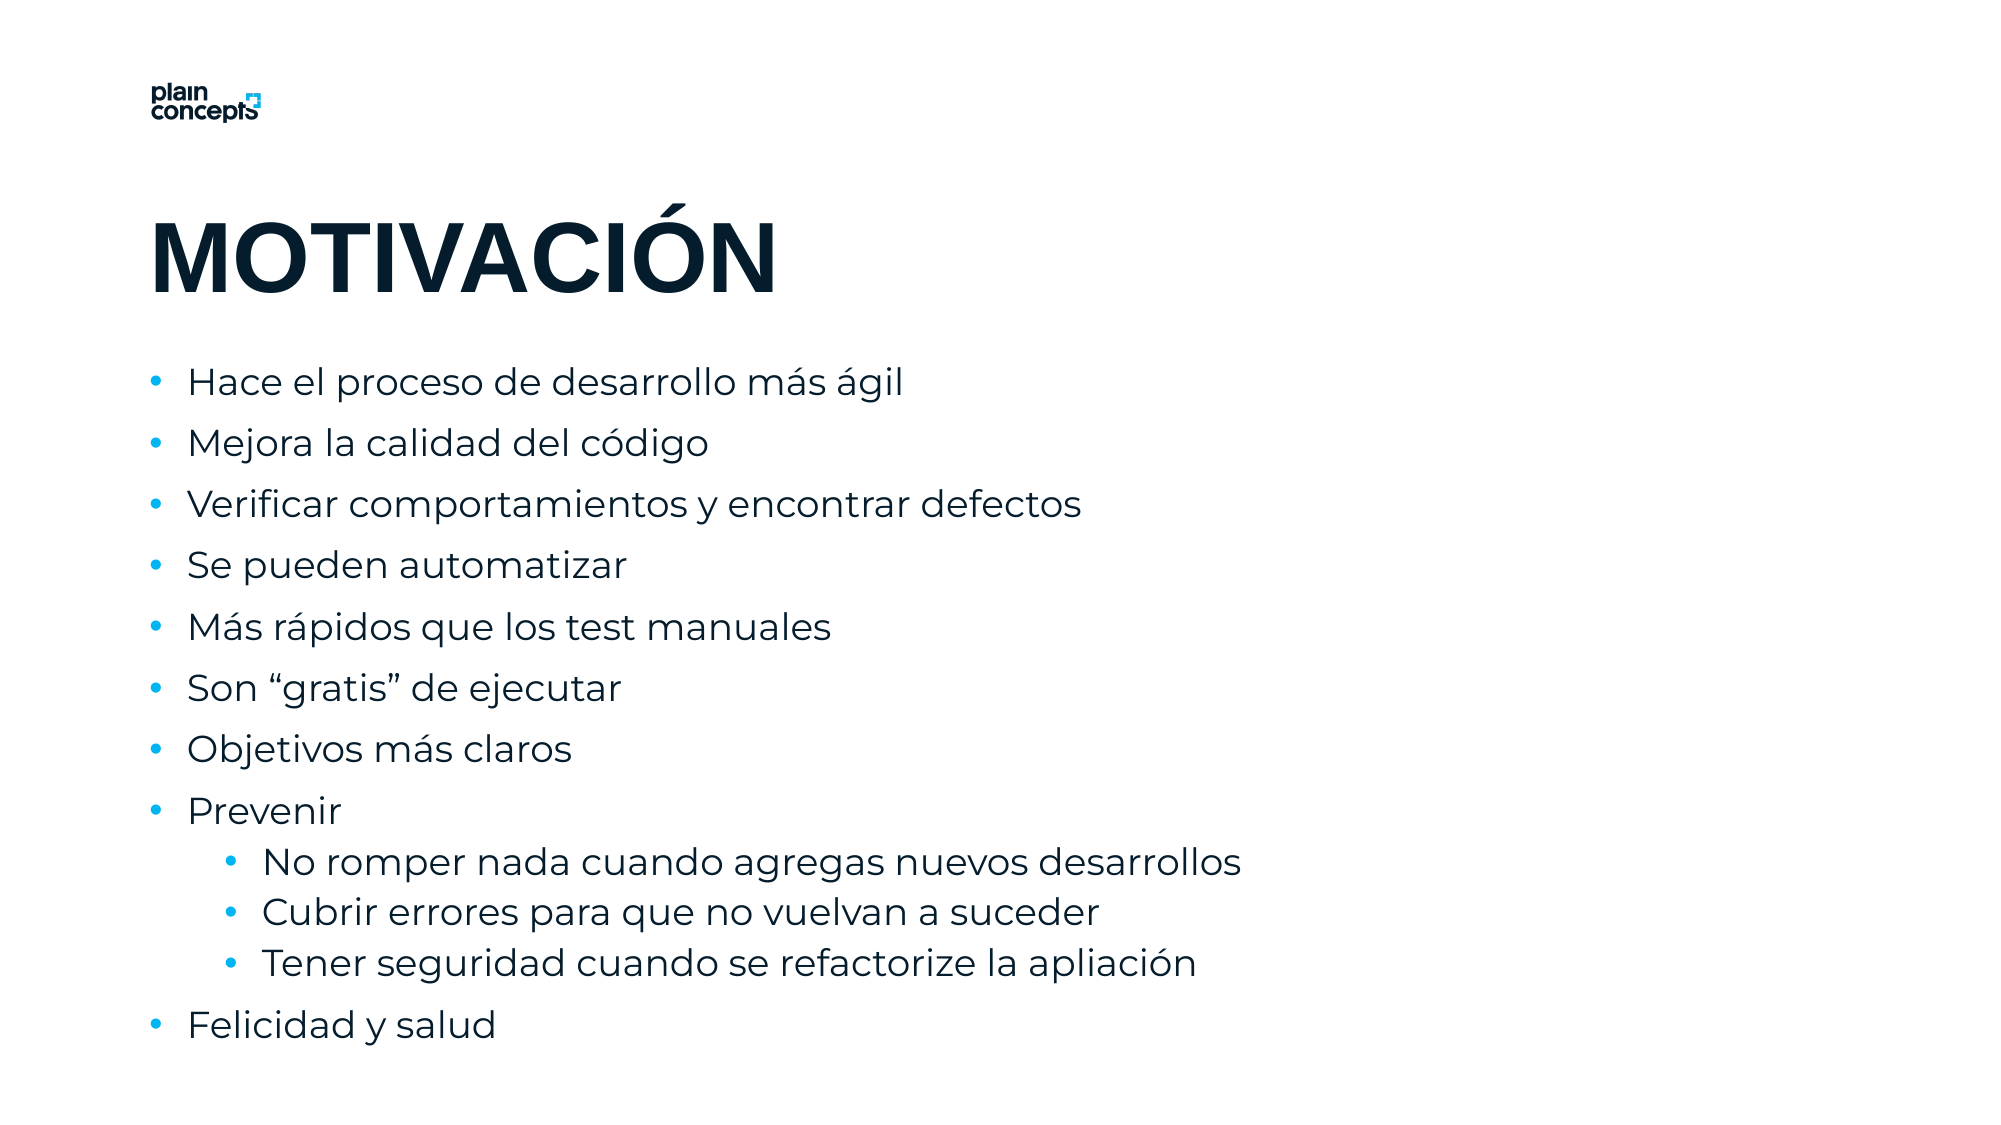

MOTIVACIÓN
Hace el proceso de desarrollo más ágil
Mejora la calidad del código
Verificar comportamientos y encontrar defectos
Se pueden automatizar
Más rápidos que los test manuales
Son “gratis” de ejecutar
Objetivos más claros
Prevenir
No romper nada cuando agregas nuevos desarrollos
Cubrir errores para que no vuelvan a suceder
Tener seguridad cuando se refactorize la apliación
Felicidad y salud